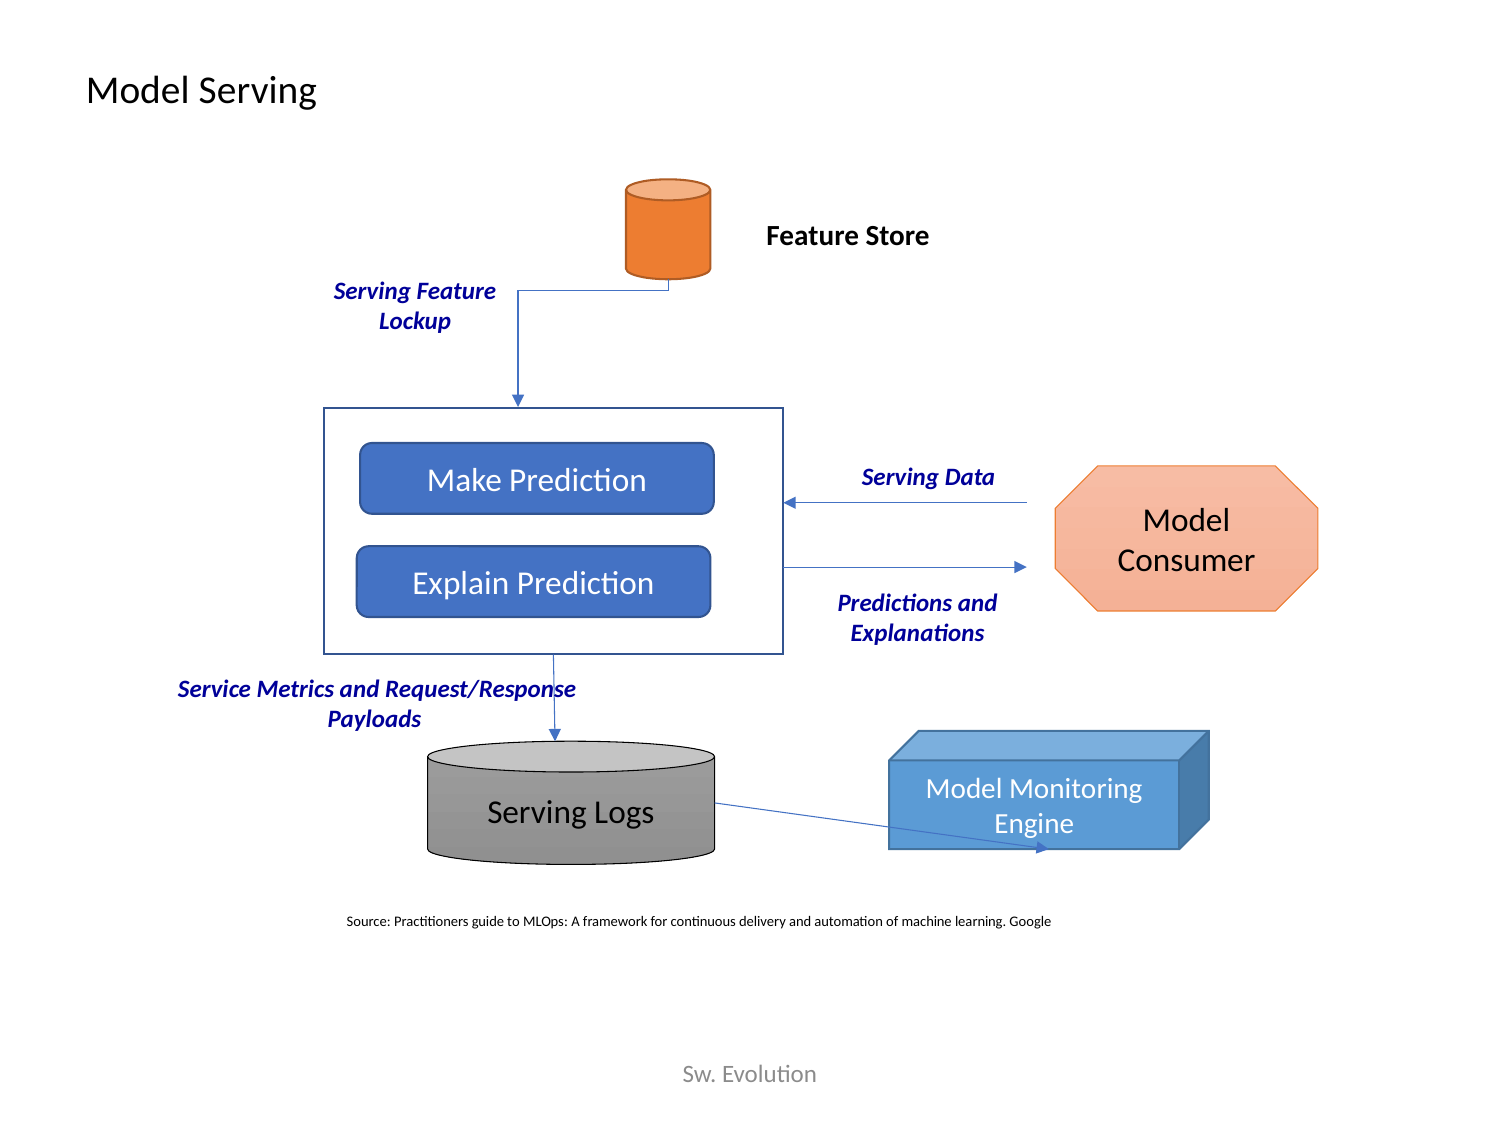

# Model Serving

 Feature Store
Serving Feature Lockup

Make Prediction
Serving Data
Model Consumer
Explain Prediction
Predictions and Explanations
Service Metrics and Request/Response Payloads
Model Monitoring Engine
Serving Logs
Source: Practitioners guide to MLOps: A framework for continuous delivery and automation of machine learning. Google
Sw. Evolution